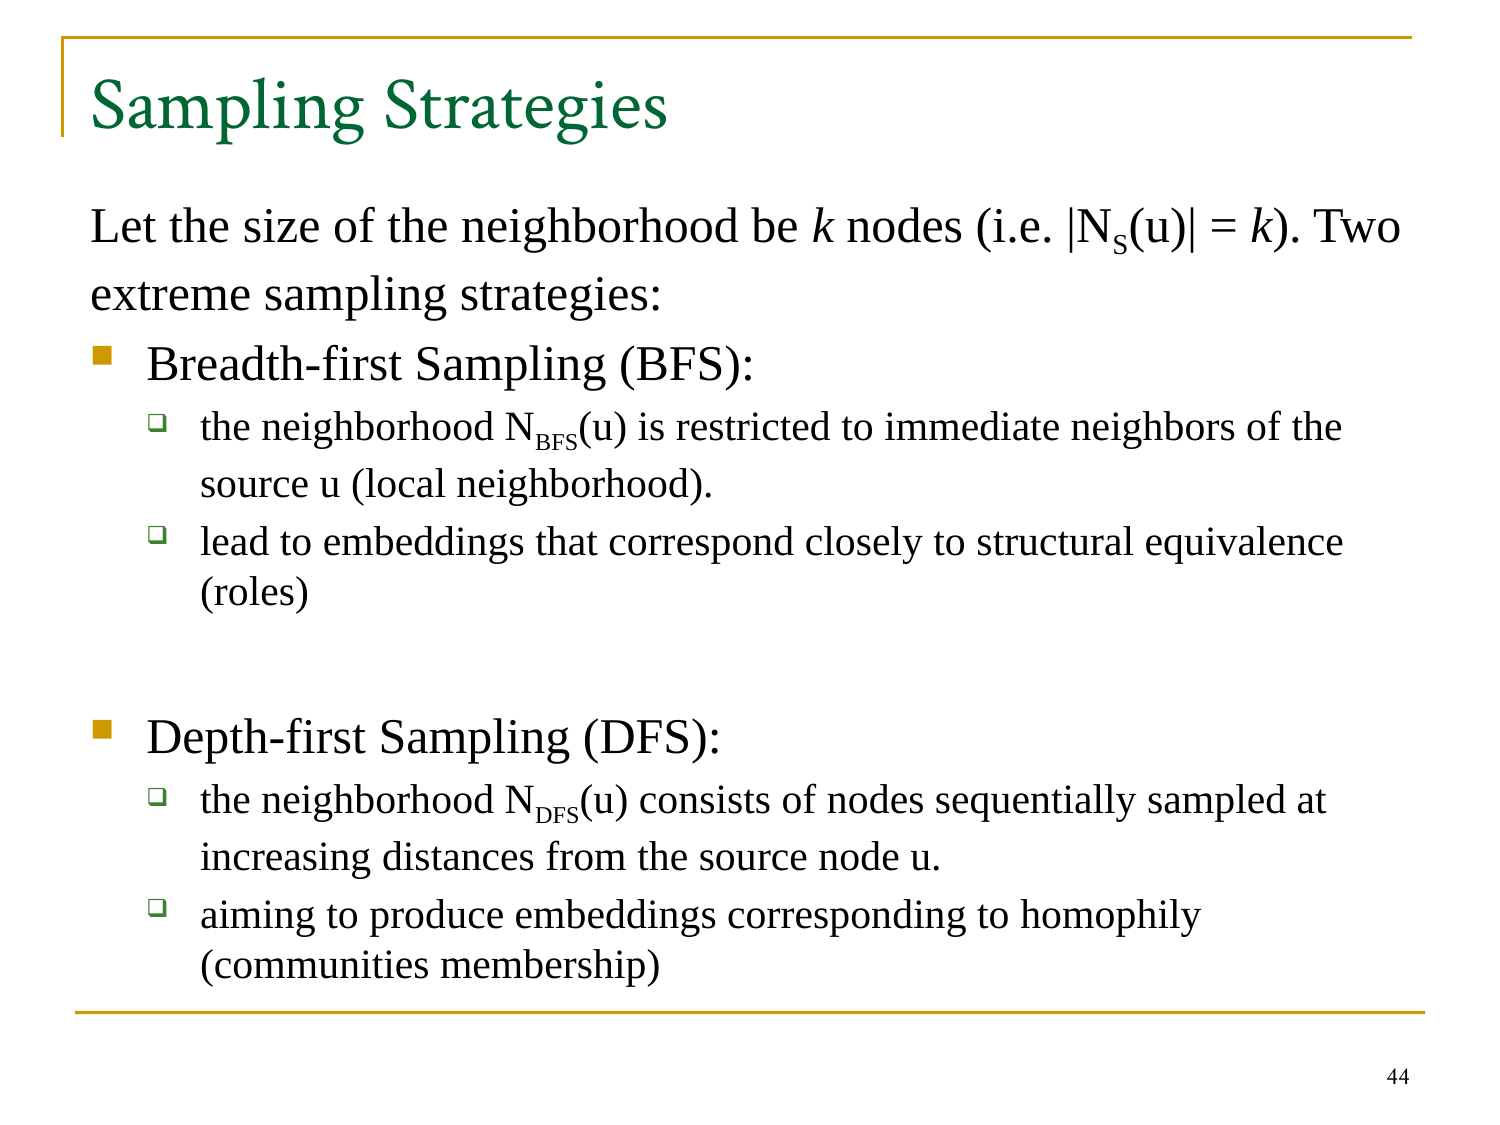

# Sampling Strategies
Let the size of the neighborhood be k nodes (i.e. |NS(u)| = k). Two extreme sampling strategies:
Breadth-first Sampling (BFS):
the neighborhood NBFS(u) is restricted to immediate neighbors of the source u (local neighborhood).
lead to embeddings that correspond closely to structural equivalence (roles)

Depth-first Sampling (DFS):
the neighborhood NDFS(u) consists of nodes sequentially sampled at increasing distances from the source node u.
aiming to produce embeddings corresponding to homophily (communities membership)
44